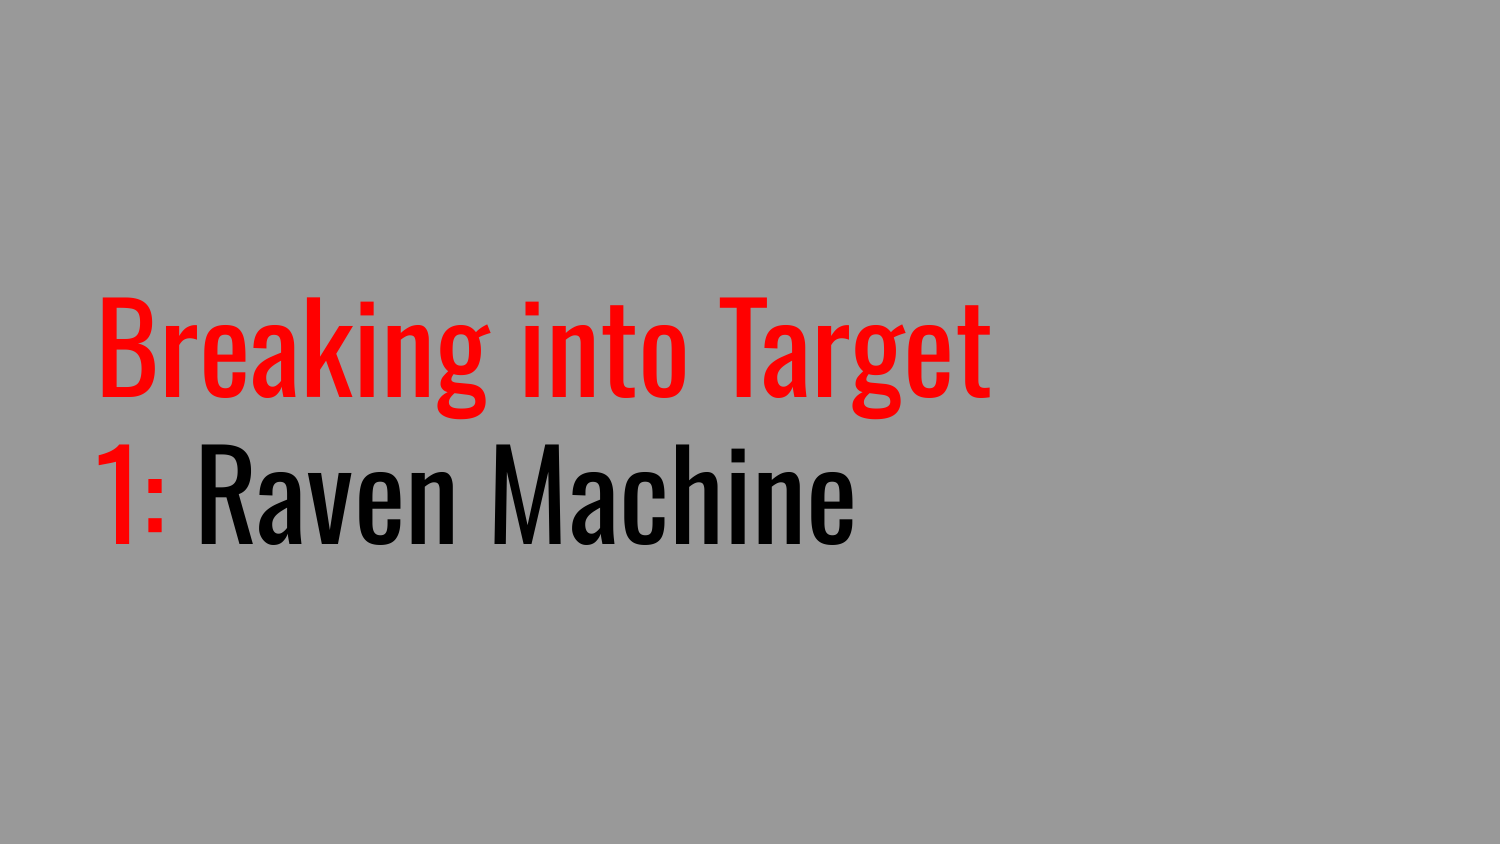

# Breaking into Target 1: Raven Machine